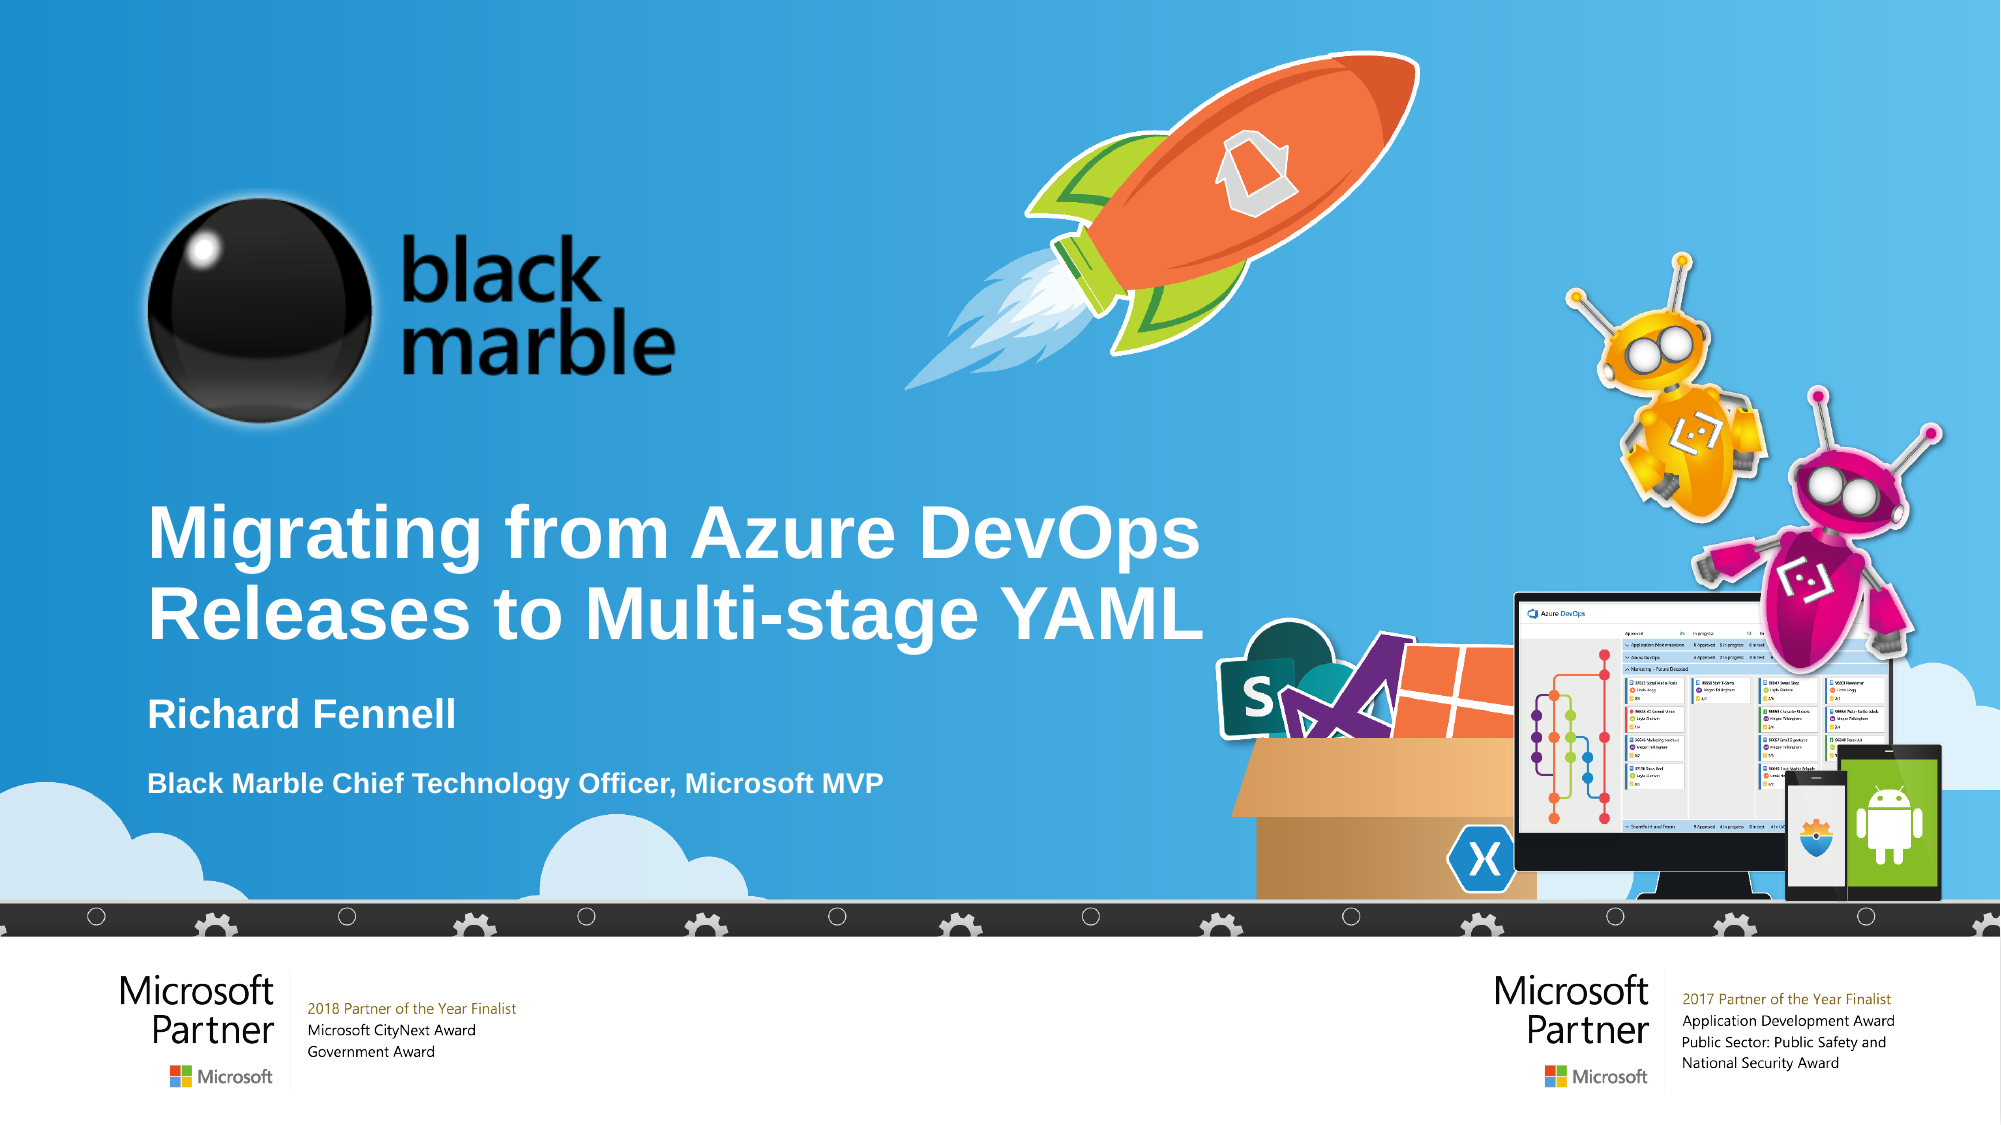

# Migrating from Azure DevOps Releases to Multi-stage YAML
Richard Fennell
Black Marble Chief Technology Officer, Microsoft MVP